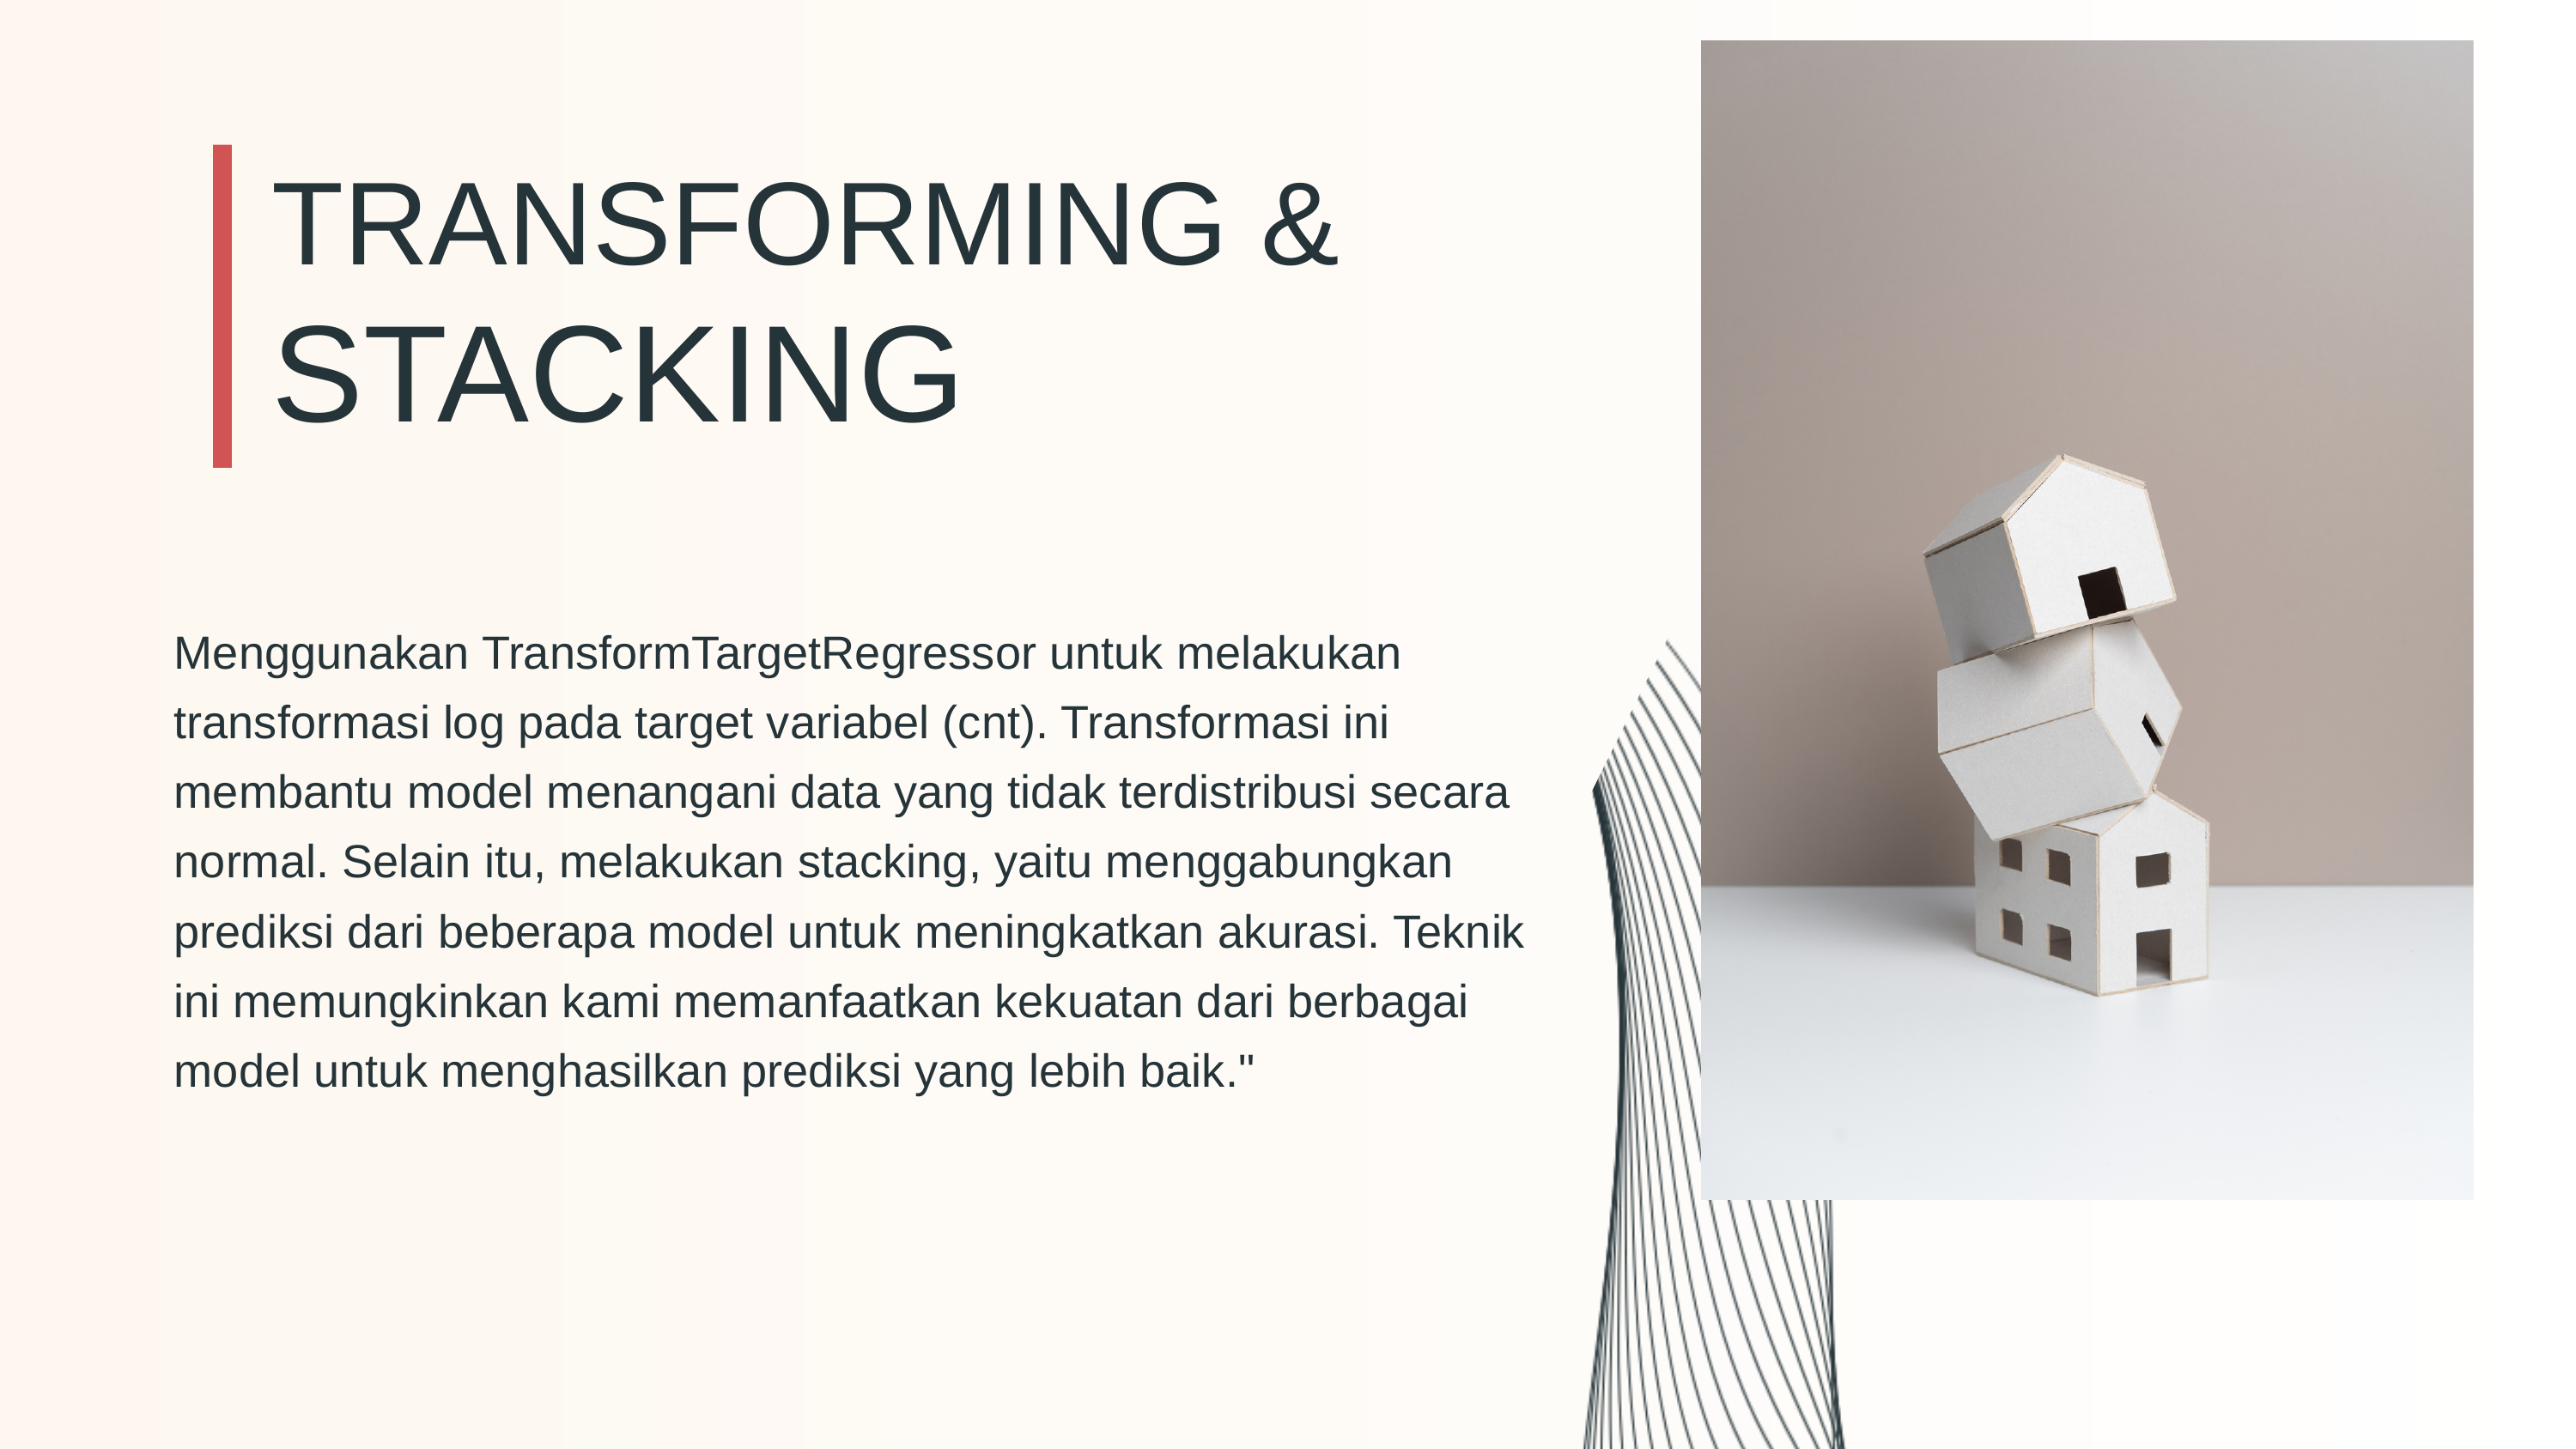

TRANSFORMING &
STACKING
Menggunakan TransformTargetRegressor untuk melakukan transformasi log pada target variabel (cnt). Transformasi ini membantu model menangani data yang tidak terdistribusi secara normal. Selain itu, melakukan stacking, yaitu menggabungkan prediksi dari beberapa model untuk meningkatkan akurasi. Teknik ini memungkinkan kami memanfaatkan kekuatan dari berbagai model untuk menghasilkan prediksi yang lebih baik."